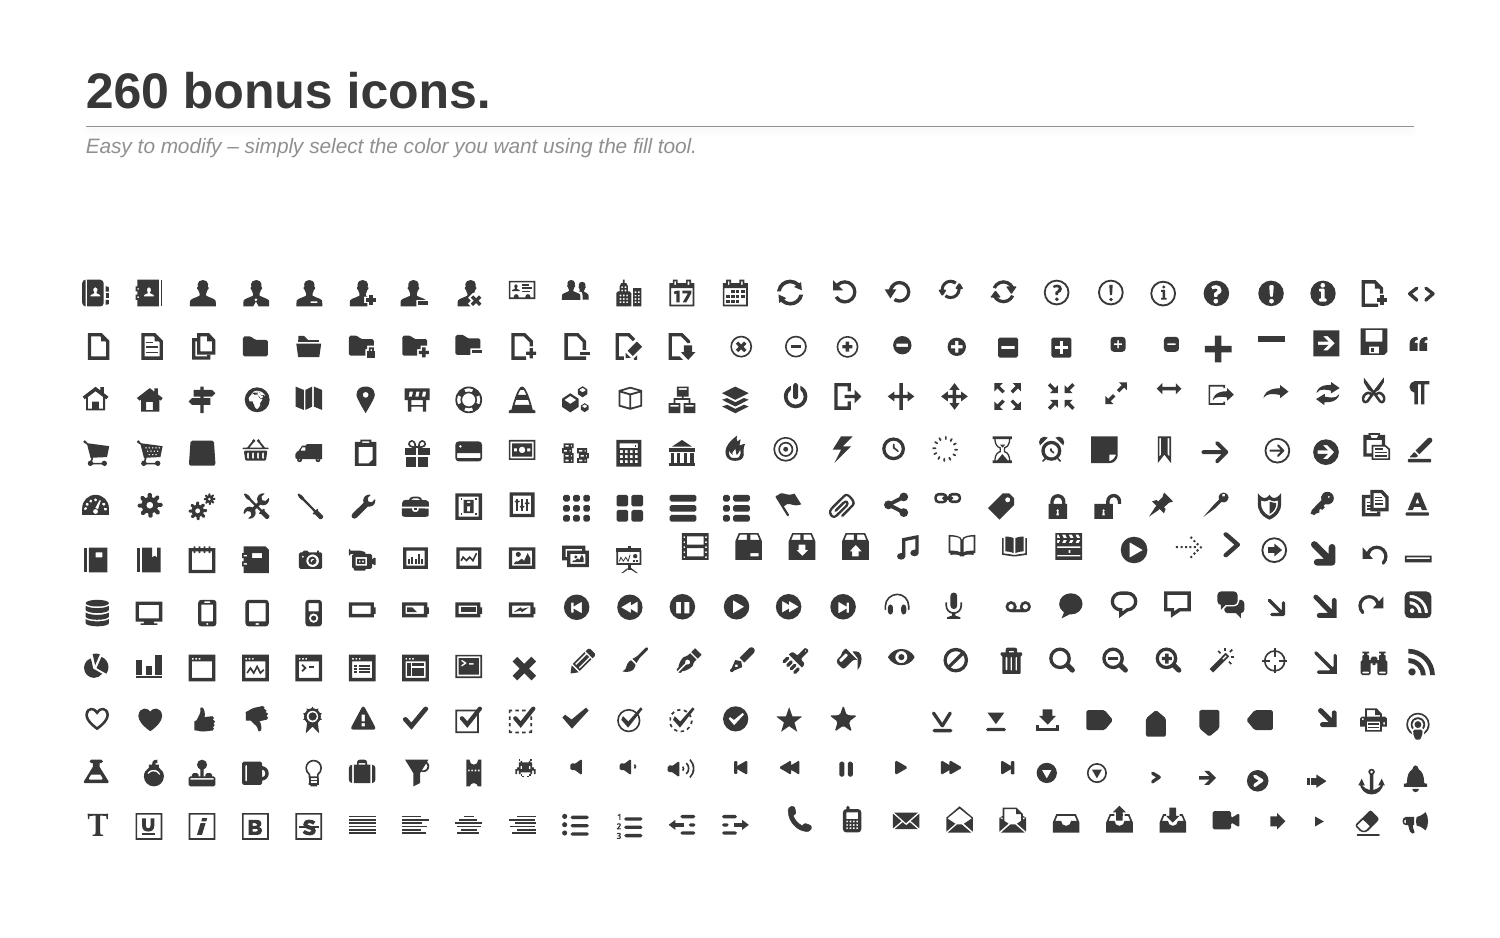

# 260 bonus icons.
Easy to modify – simply select the color you want using the fill tool.